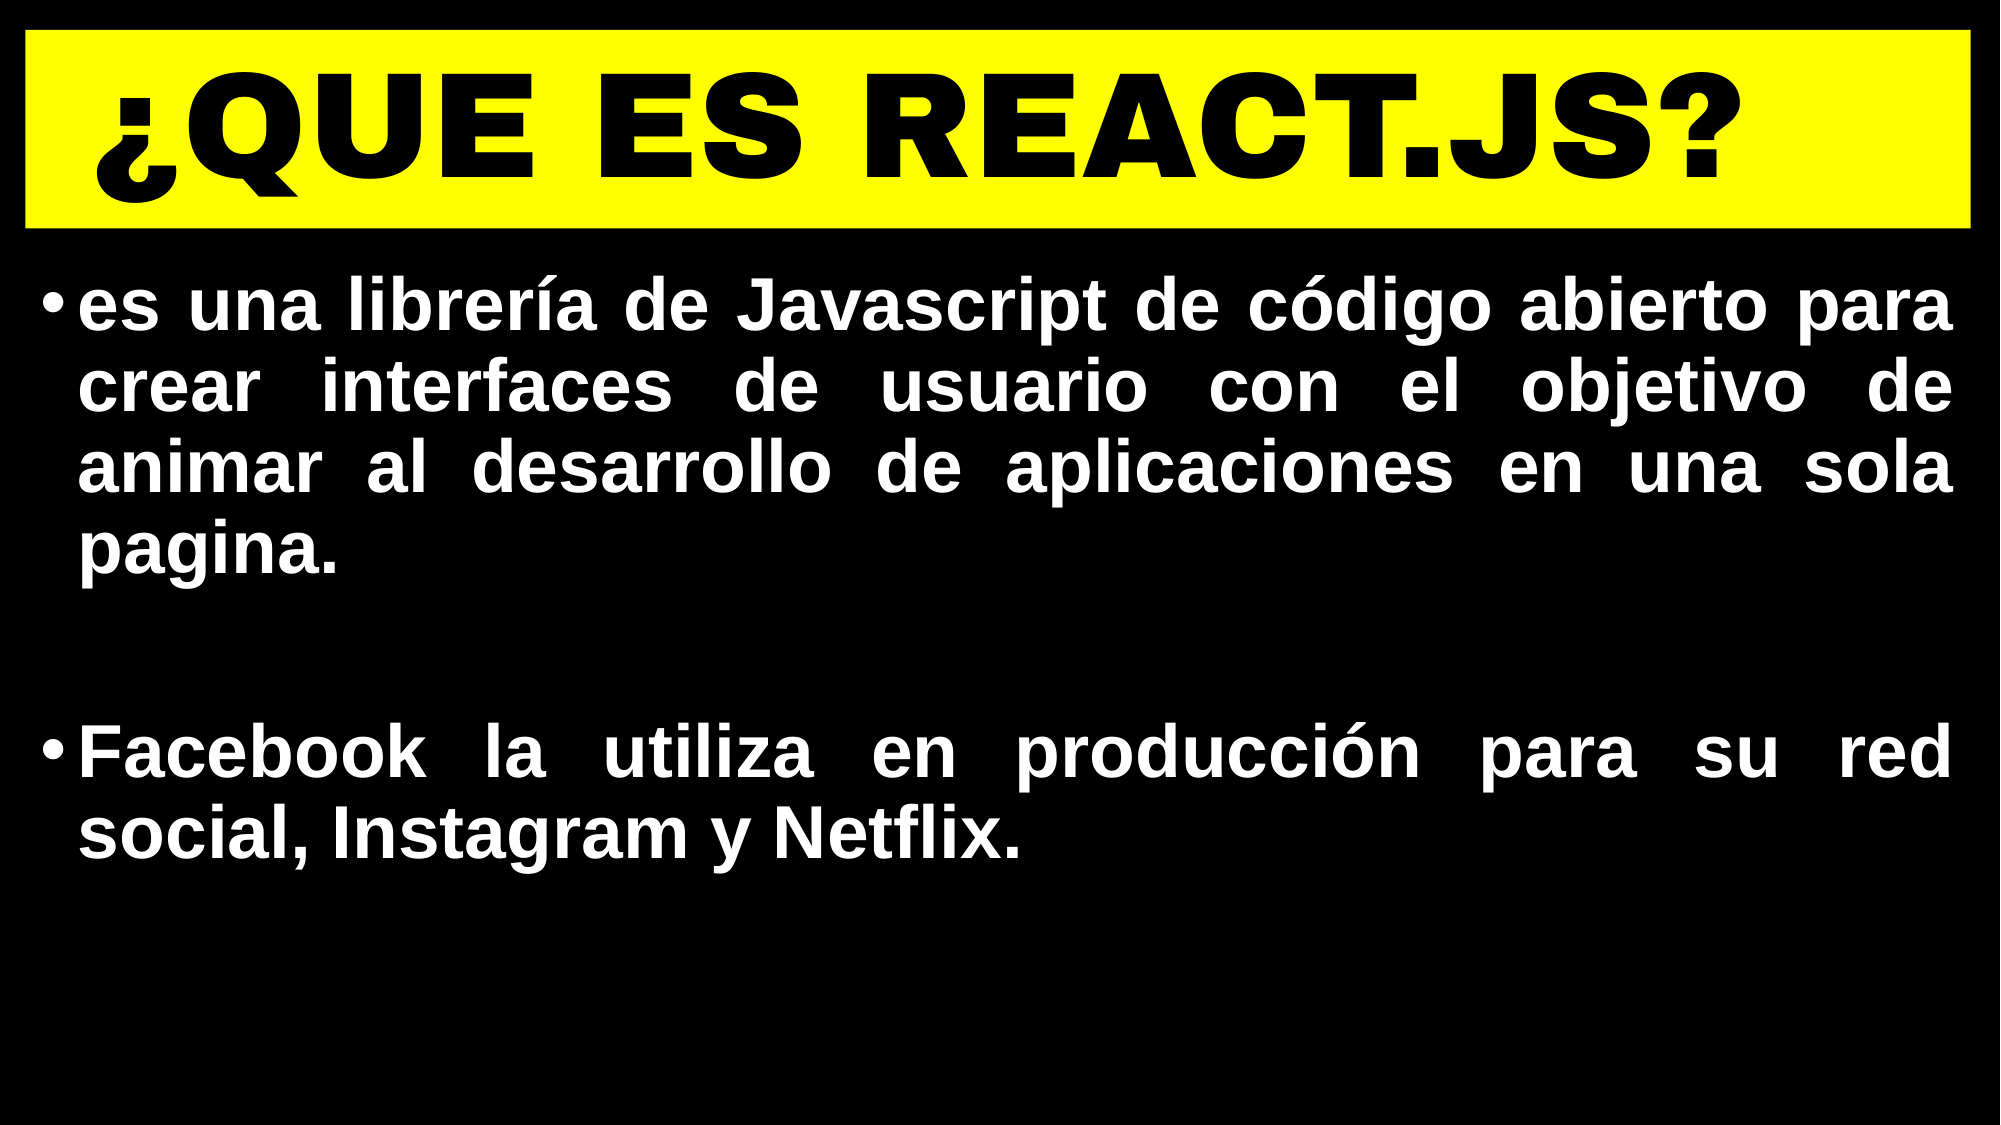

# ¿QUE ES REACT.JS?
es una librería de Javascript de código abierto para crear interfaces de usuario con el objetivo de animar al desarrollo de aplicaciones en una sola pagina.

Facebook la utiliza en producción para su red social, Instagram y Netflix.